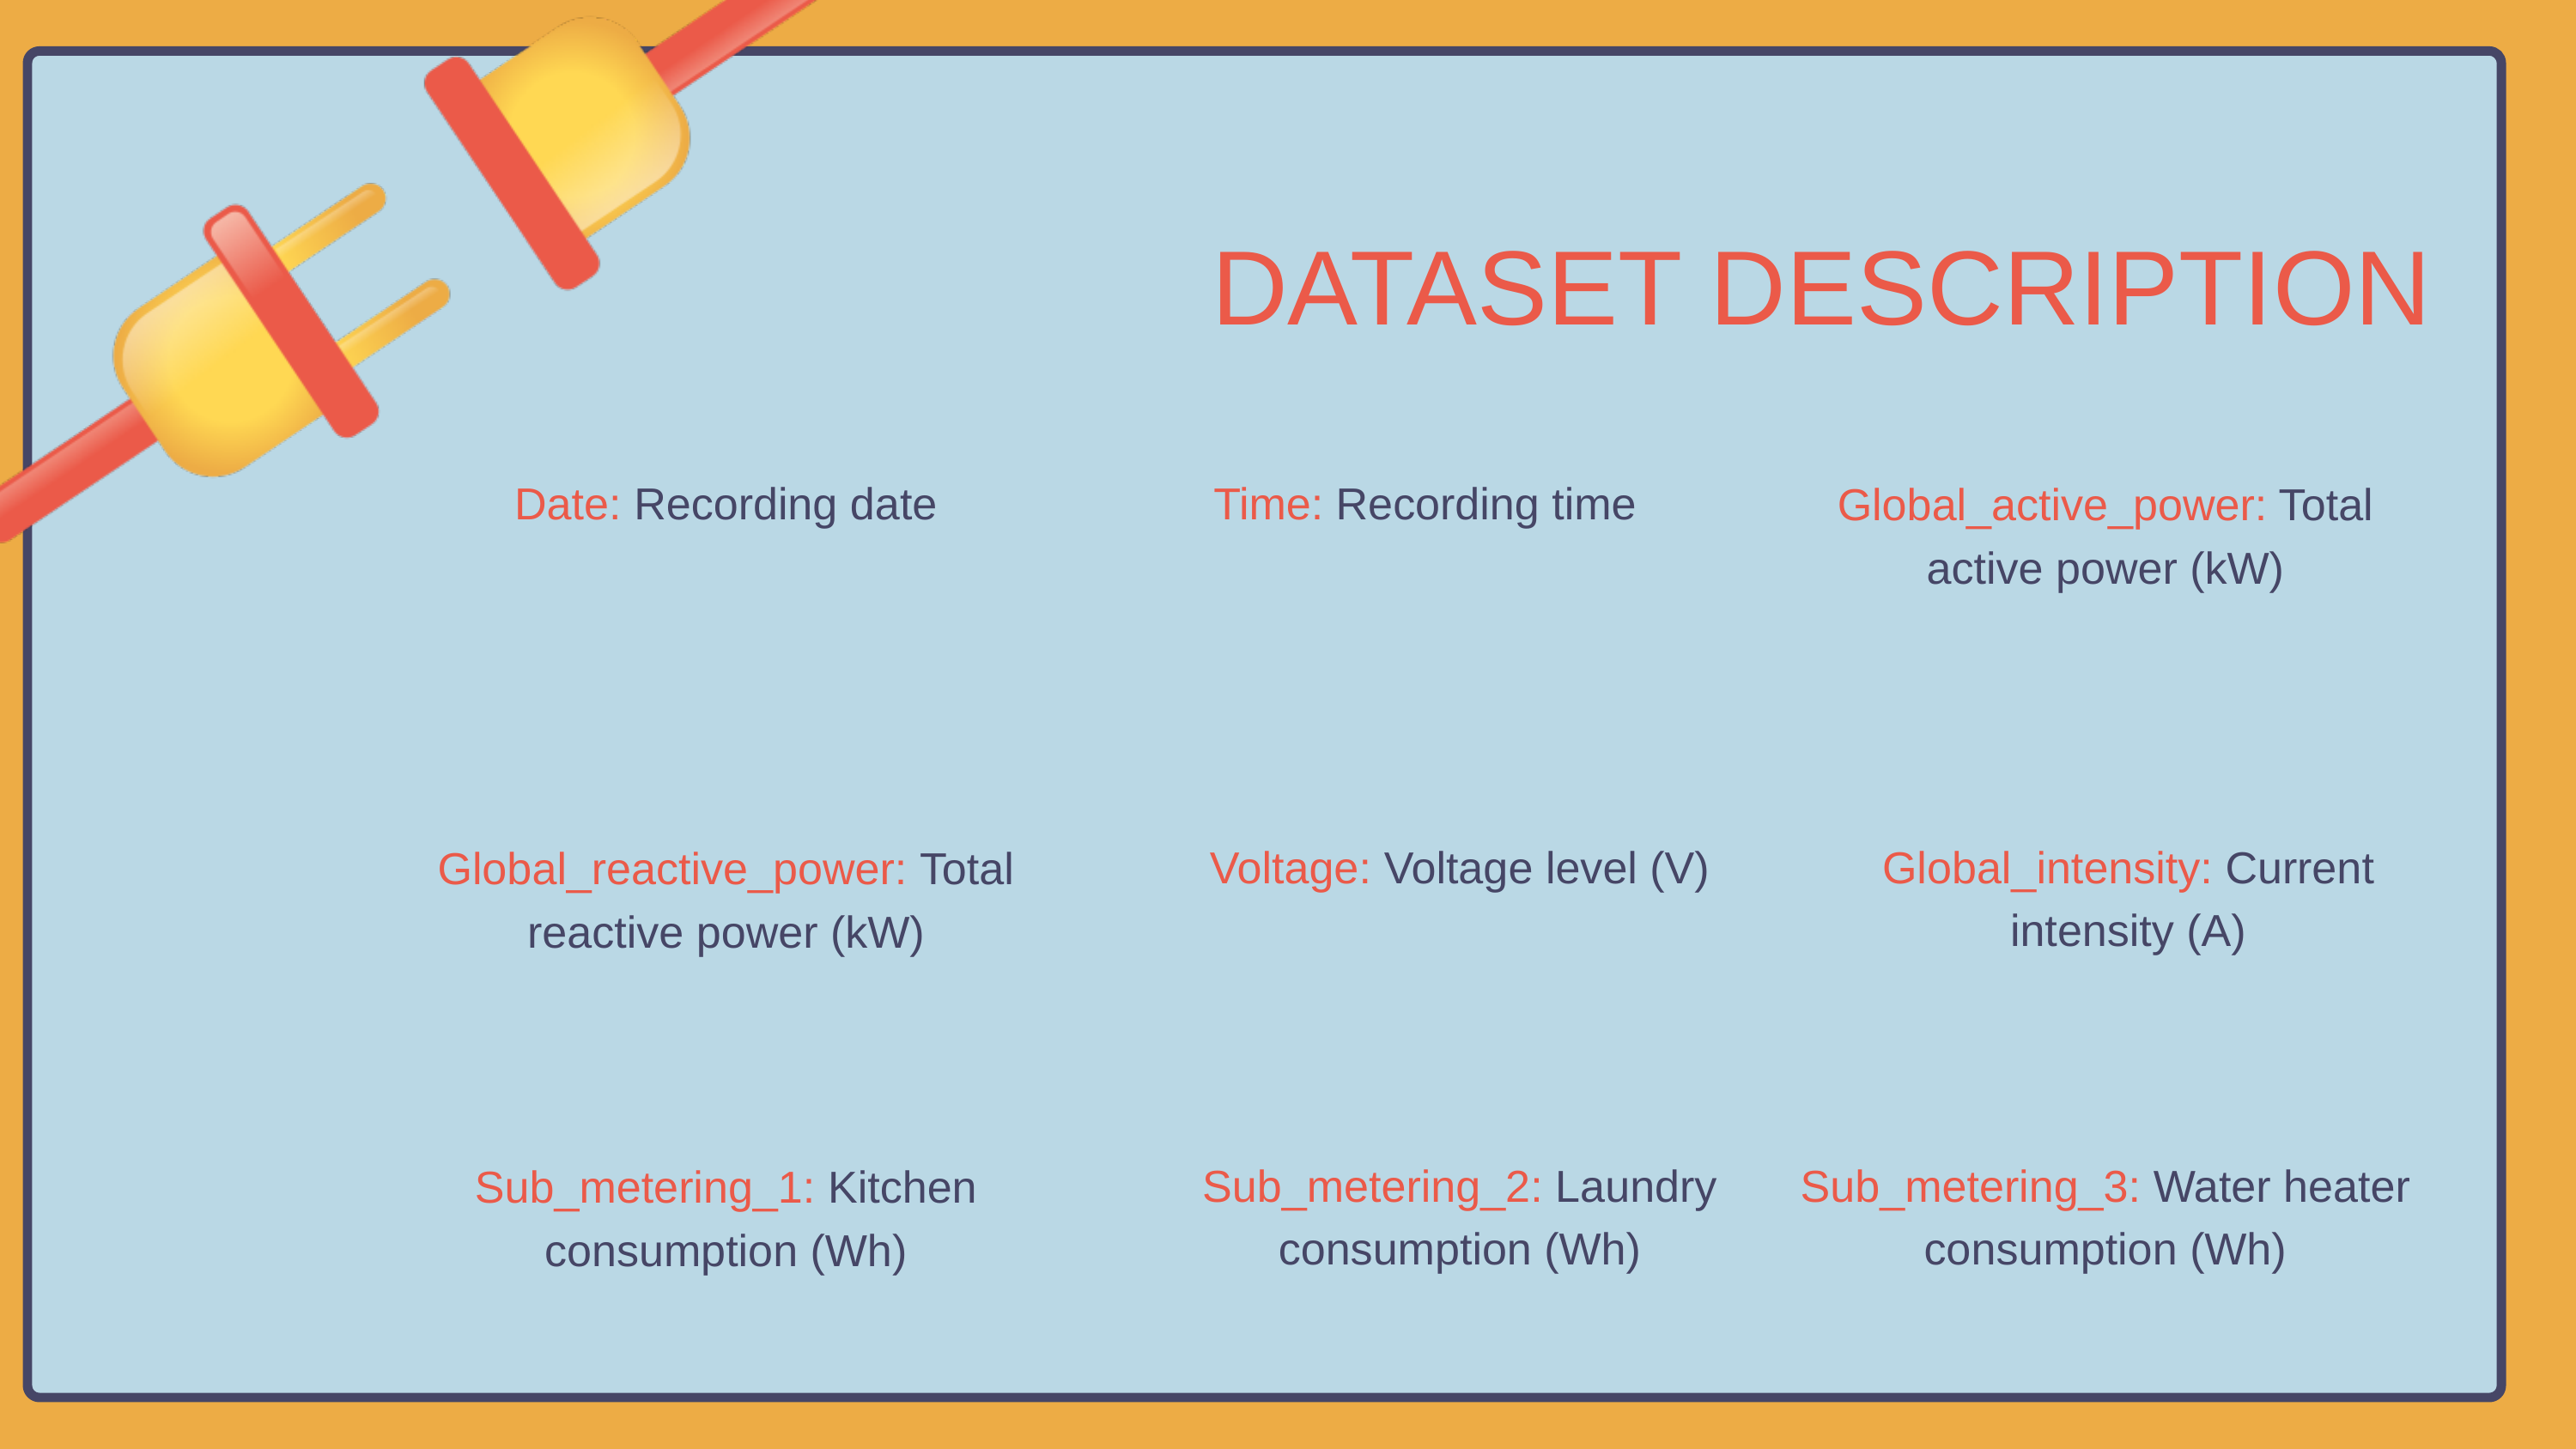

DATASET DESCRIPTION
Date: Recording date
Time: Recording time
Global_active_power: Total active power (kW)
Voltage: Voltage level (V)
Global_intensity: Current intensity (A)
Global_reactive_power: Total reactive power (kW)
Sub_metering_2: Laundry consumption (Wh)
Sub_metering_3: Water heater consumption (Wh)
Sub_metering_1: Kitchen consumption (Wh)